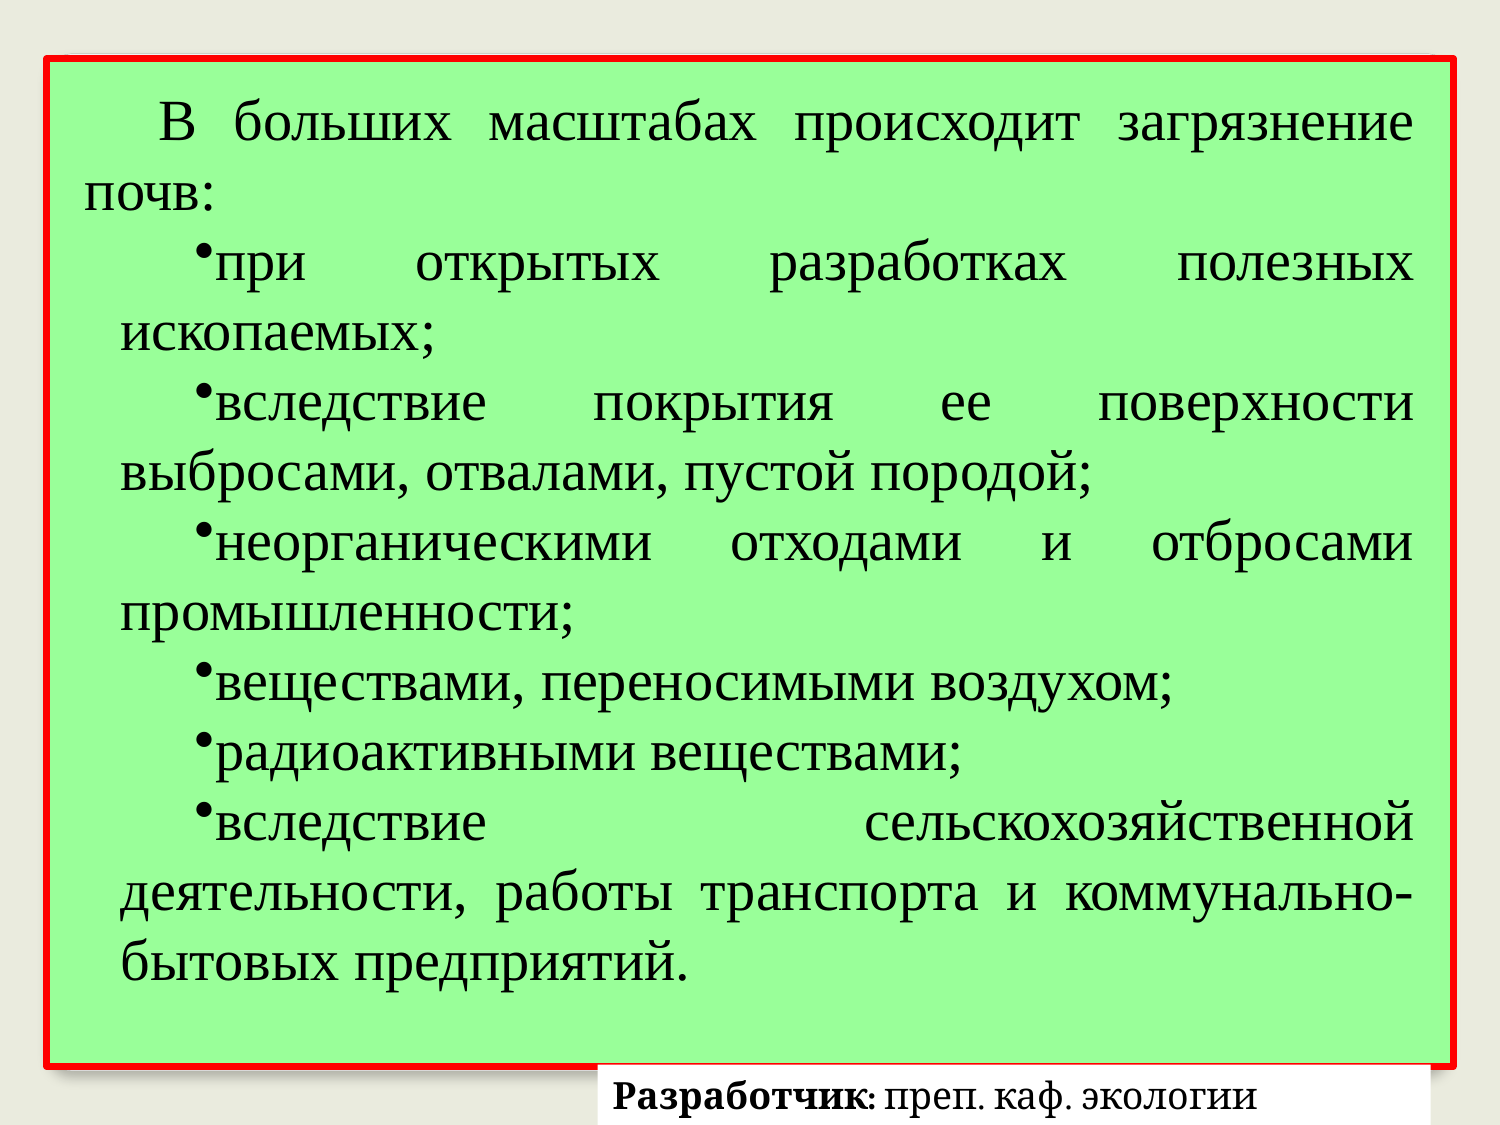

В больших масштабах происходит загрязнение почв:
при открытых разработках полезных ископаемых;
вследствие покрытия ее поверхности выбросами, отвалами, пустой породой;
неорганическими отходами и отбросами промышленности;
веществами, переносимыми воздухом;
радиоактивными веществами;
вследствие сельскохозяйственной деятельности, работы транспорта и коммунально-бытовых предприятий.
Разработчик: преп. каф. экологии  Кирвель П.И.